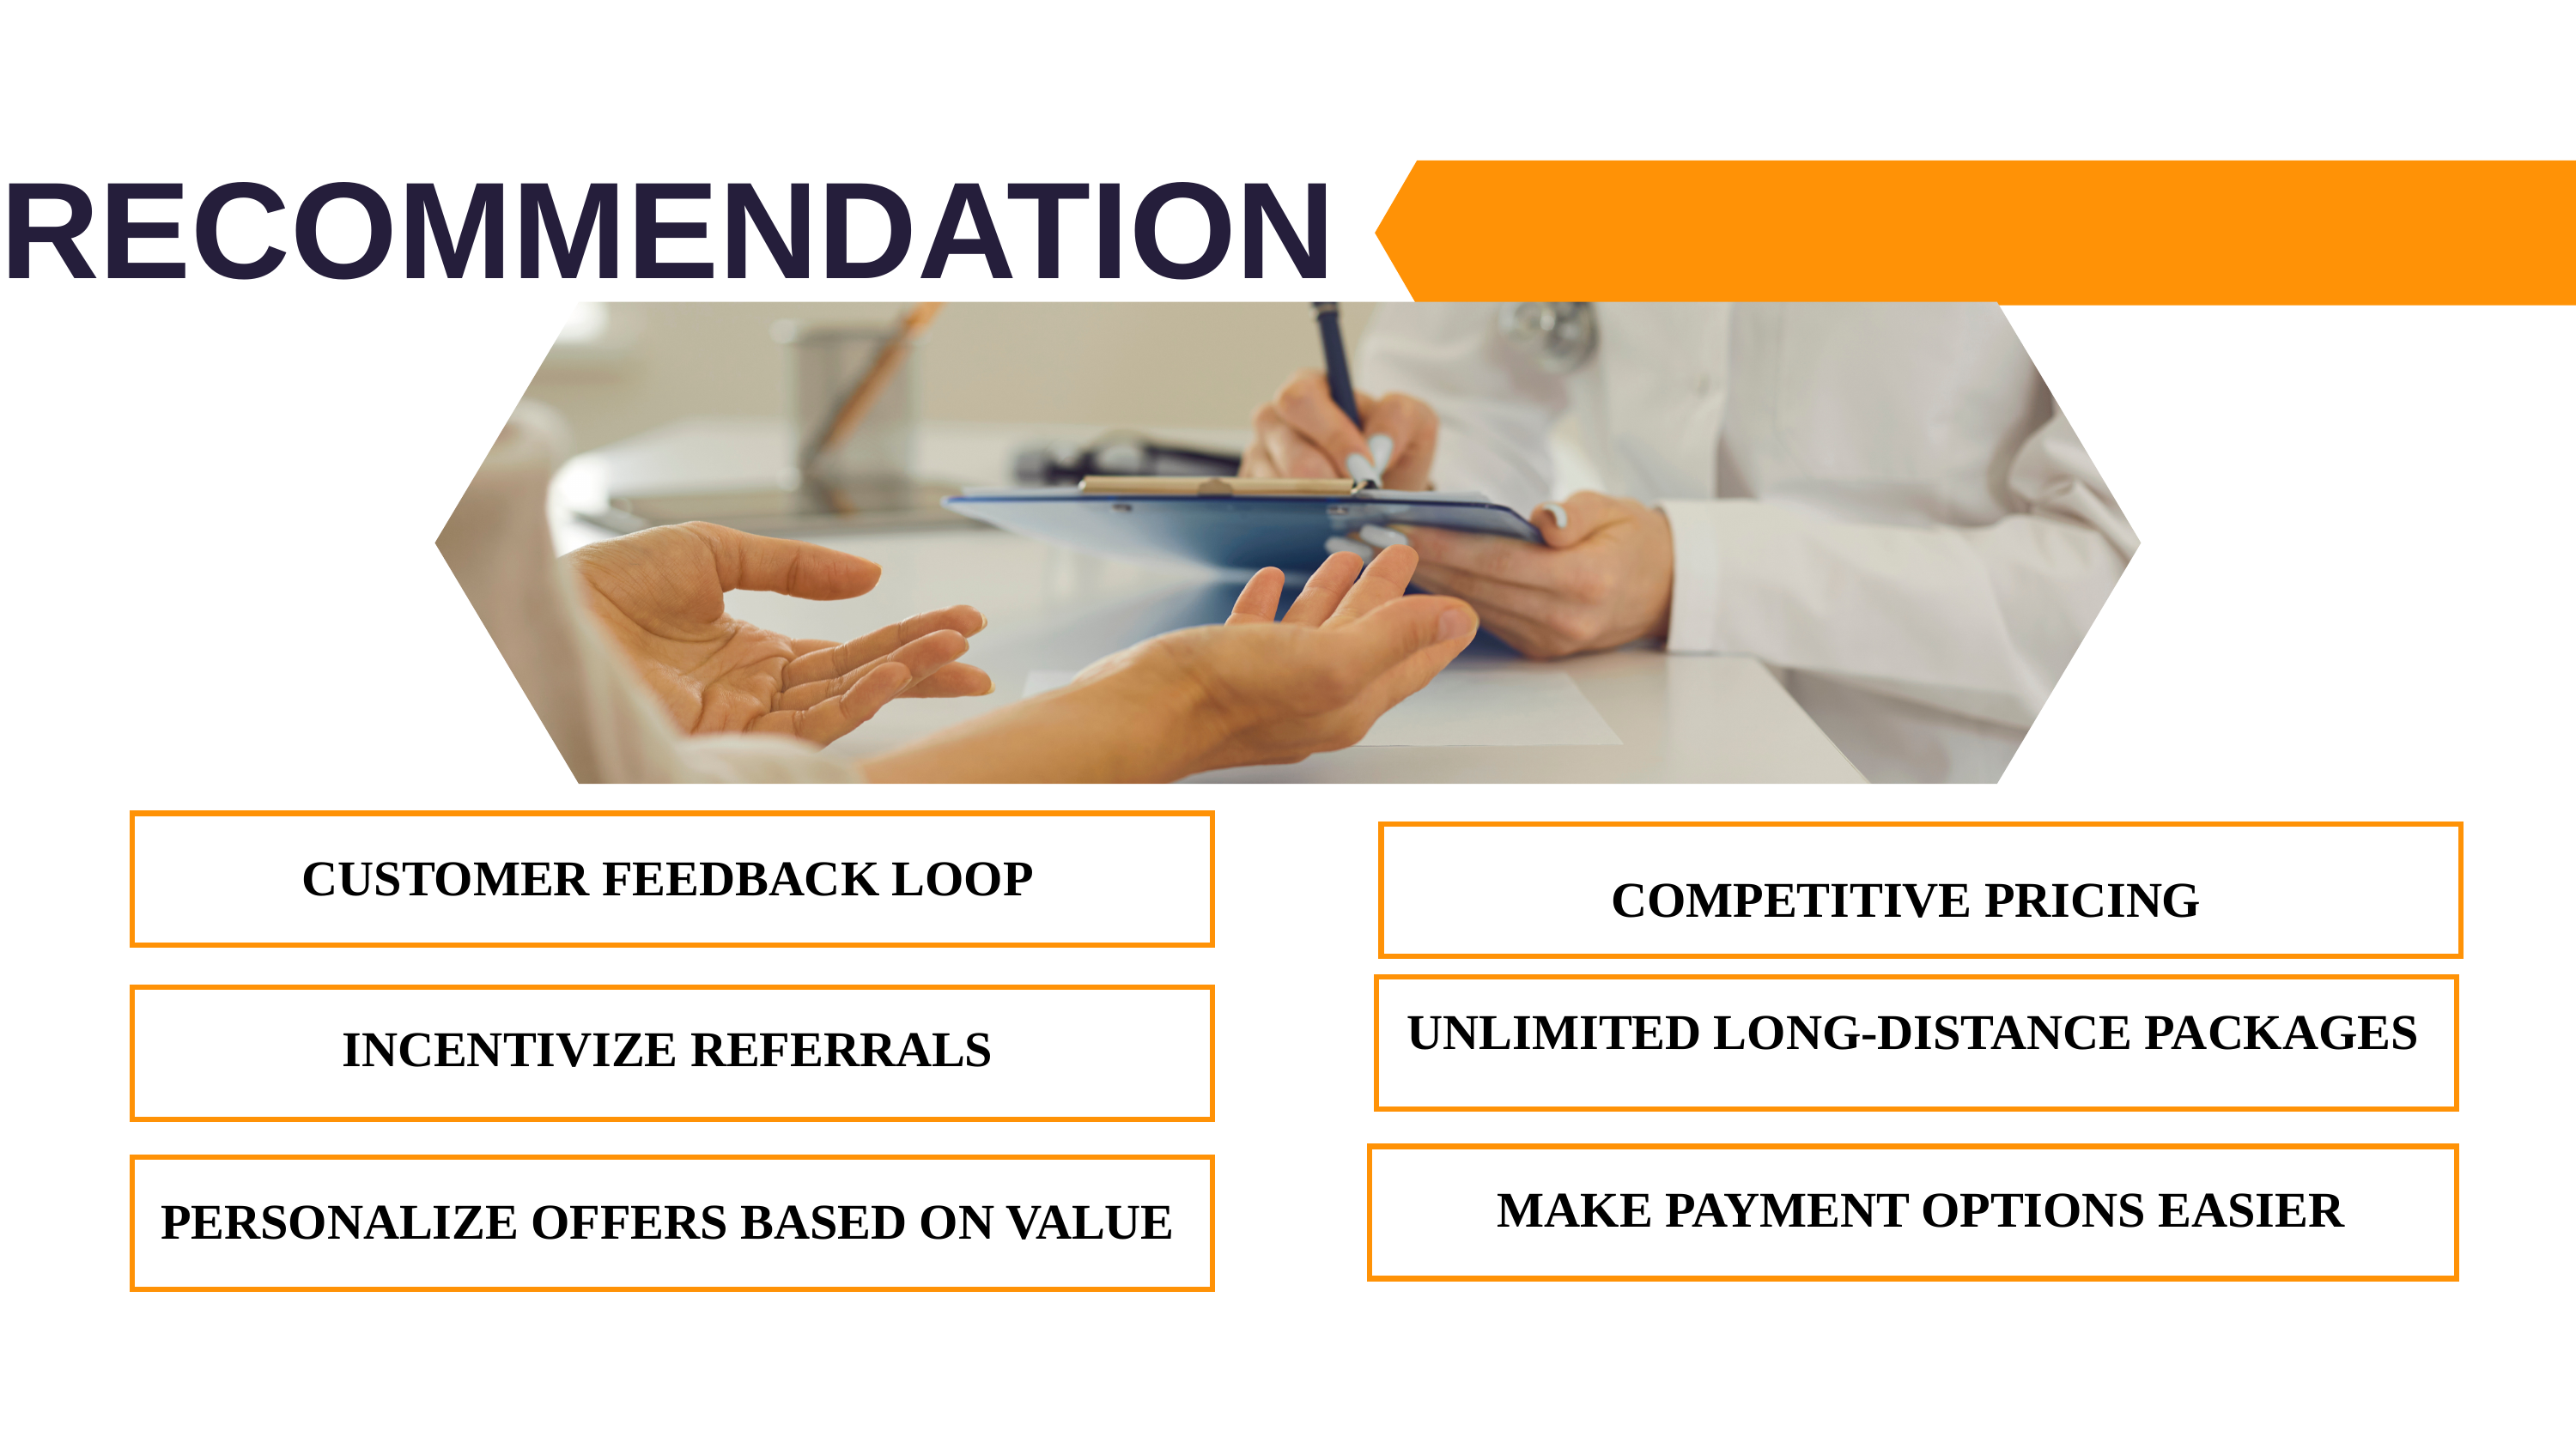

RECOMMENDATION

CUSTOMER FEEDBACK LOOP
COMPETITIVE PRICING

UNLIMITED LONG-DISTANCE PACKAGES
INCENTIVIZE REFERRALS

MAKE PAYMENT OPTIONS EASIER
PERSONALIZE OFFERS BASED ON VALUE